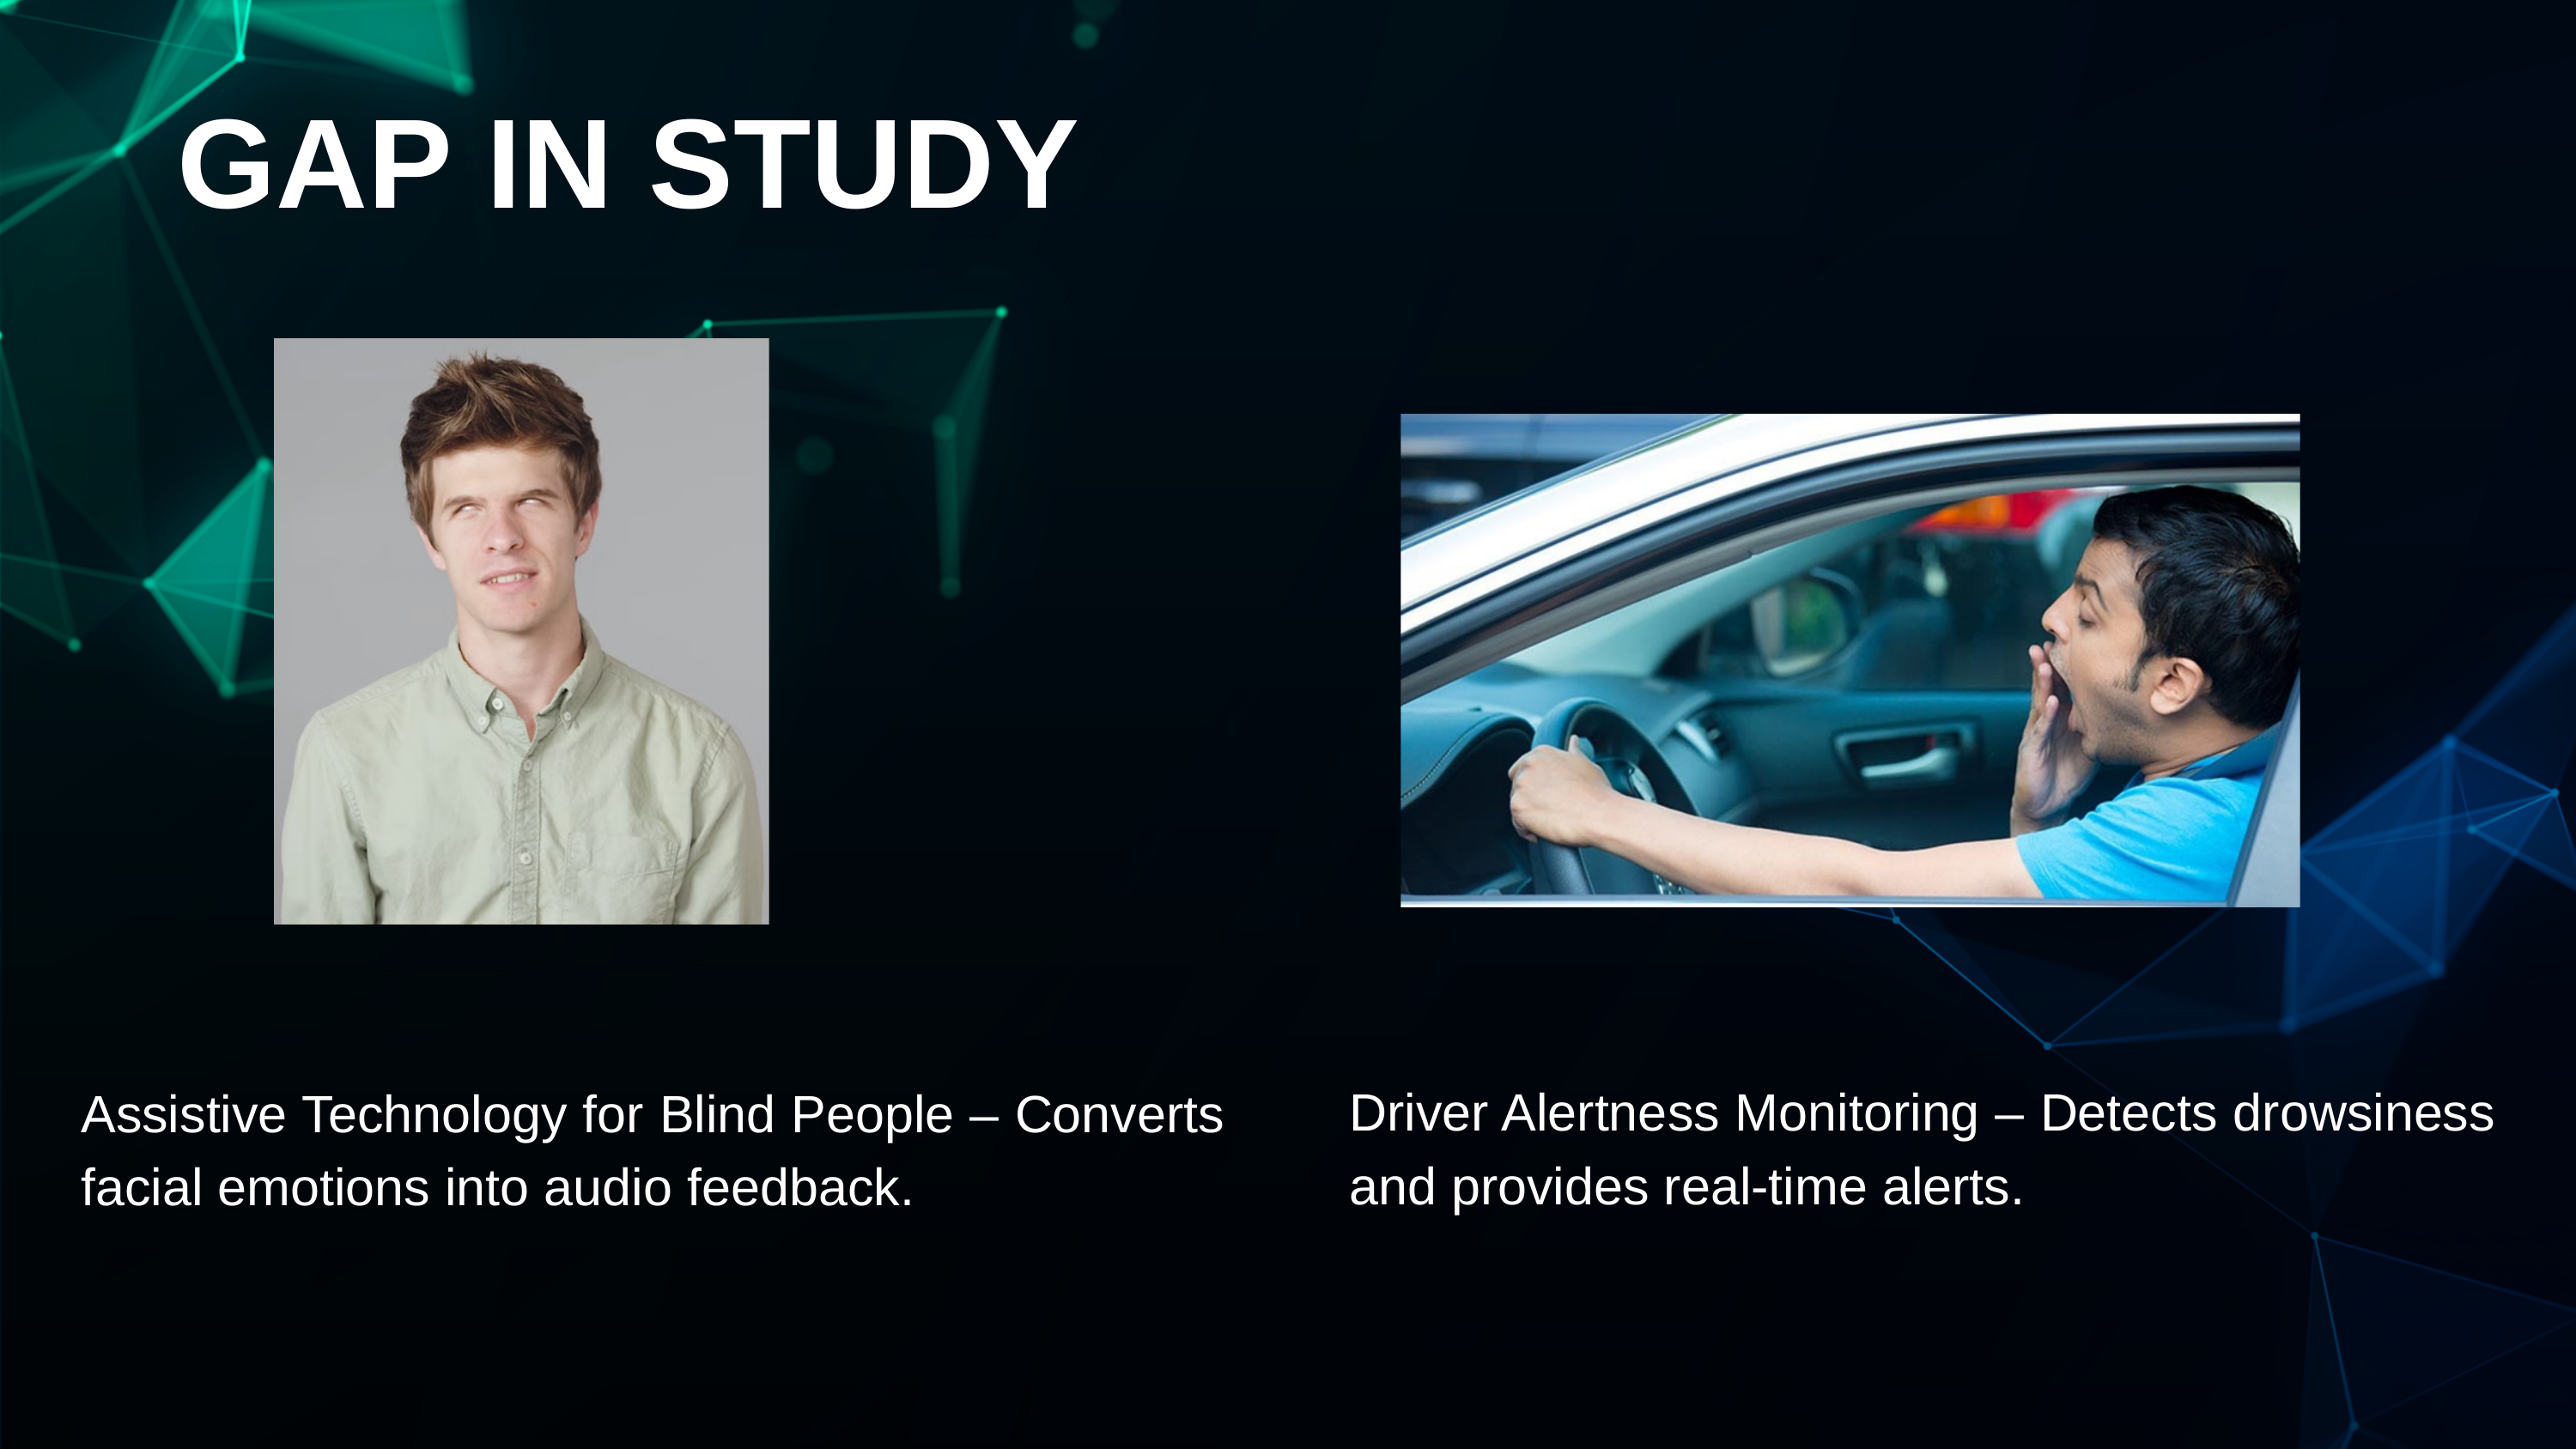

GAP IN STUDY

Driver Alertness Monitoring – Detects drowsiness and provides real-time alerts.
Assistive Technology for Blind People – Converts facial emotions into audio feedback.